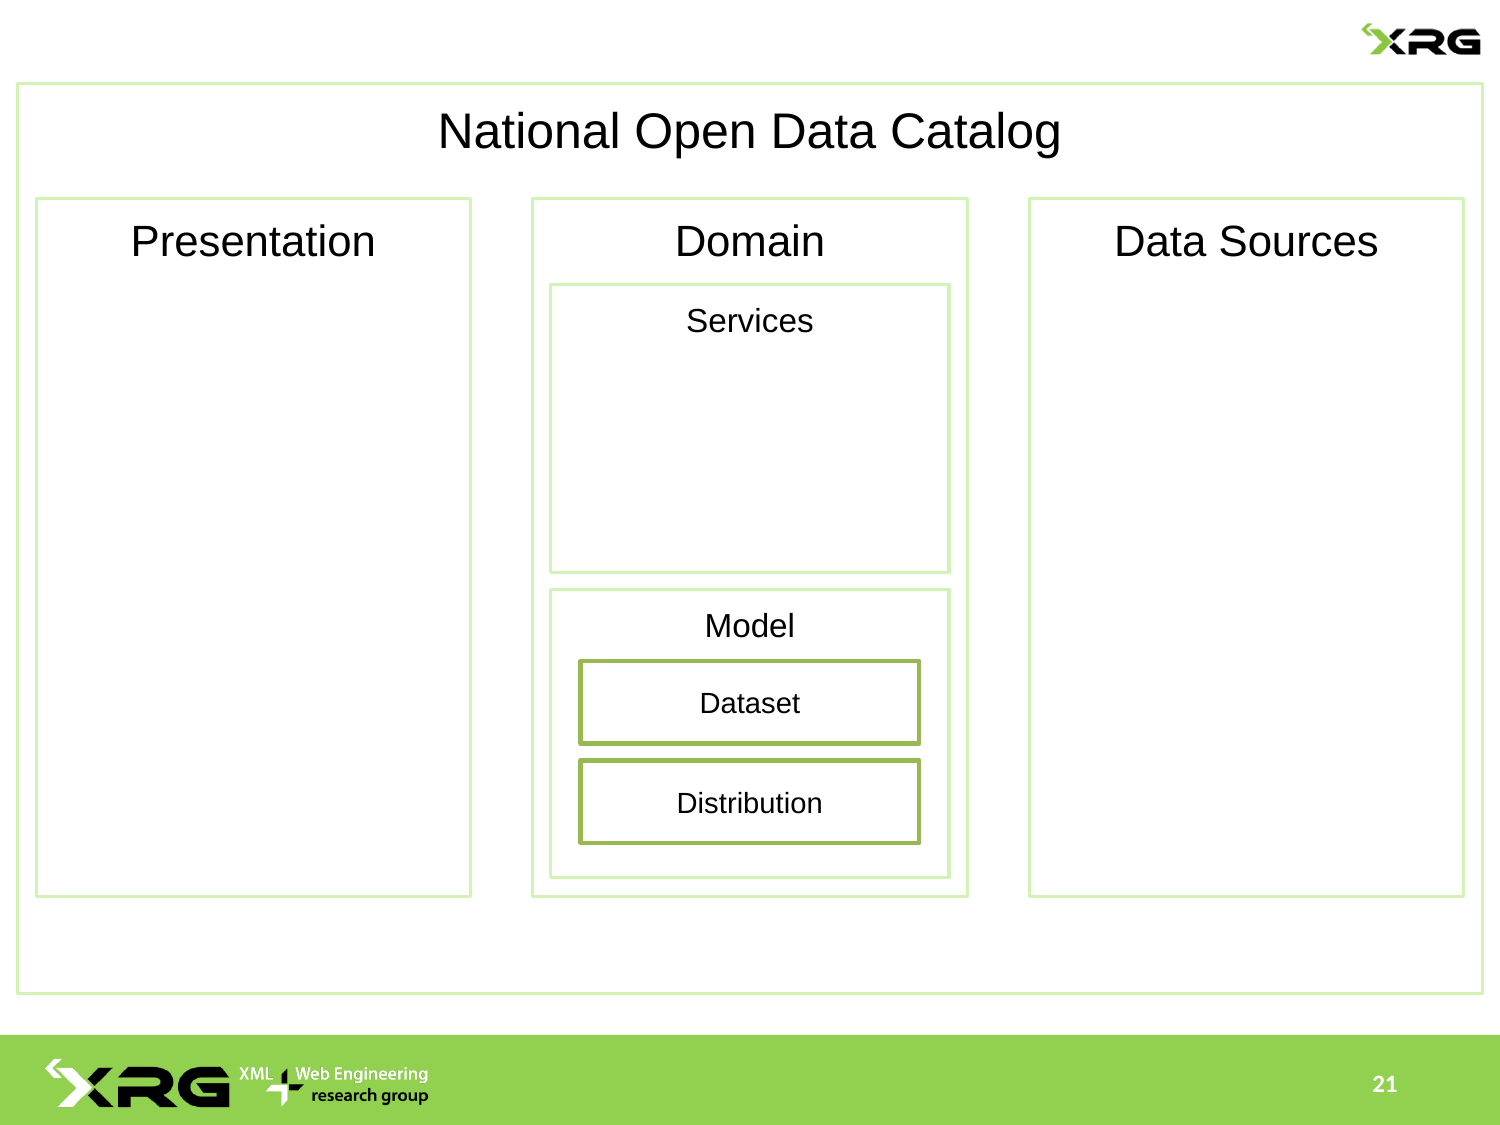

National Open Data Catalog
Presentation
Domain
Data Sources
Services
Model
Dataset
Distribution
21